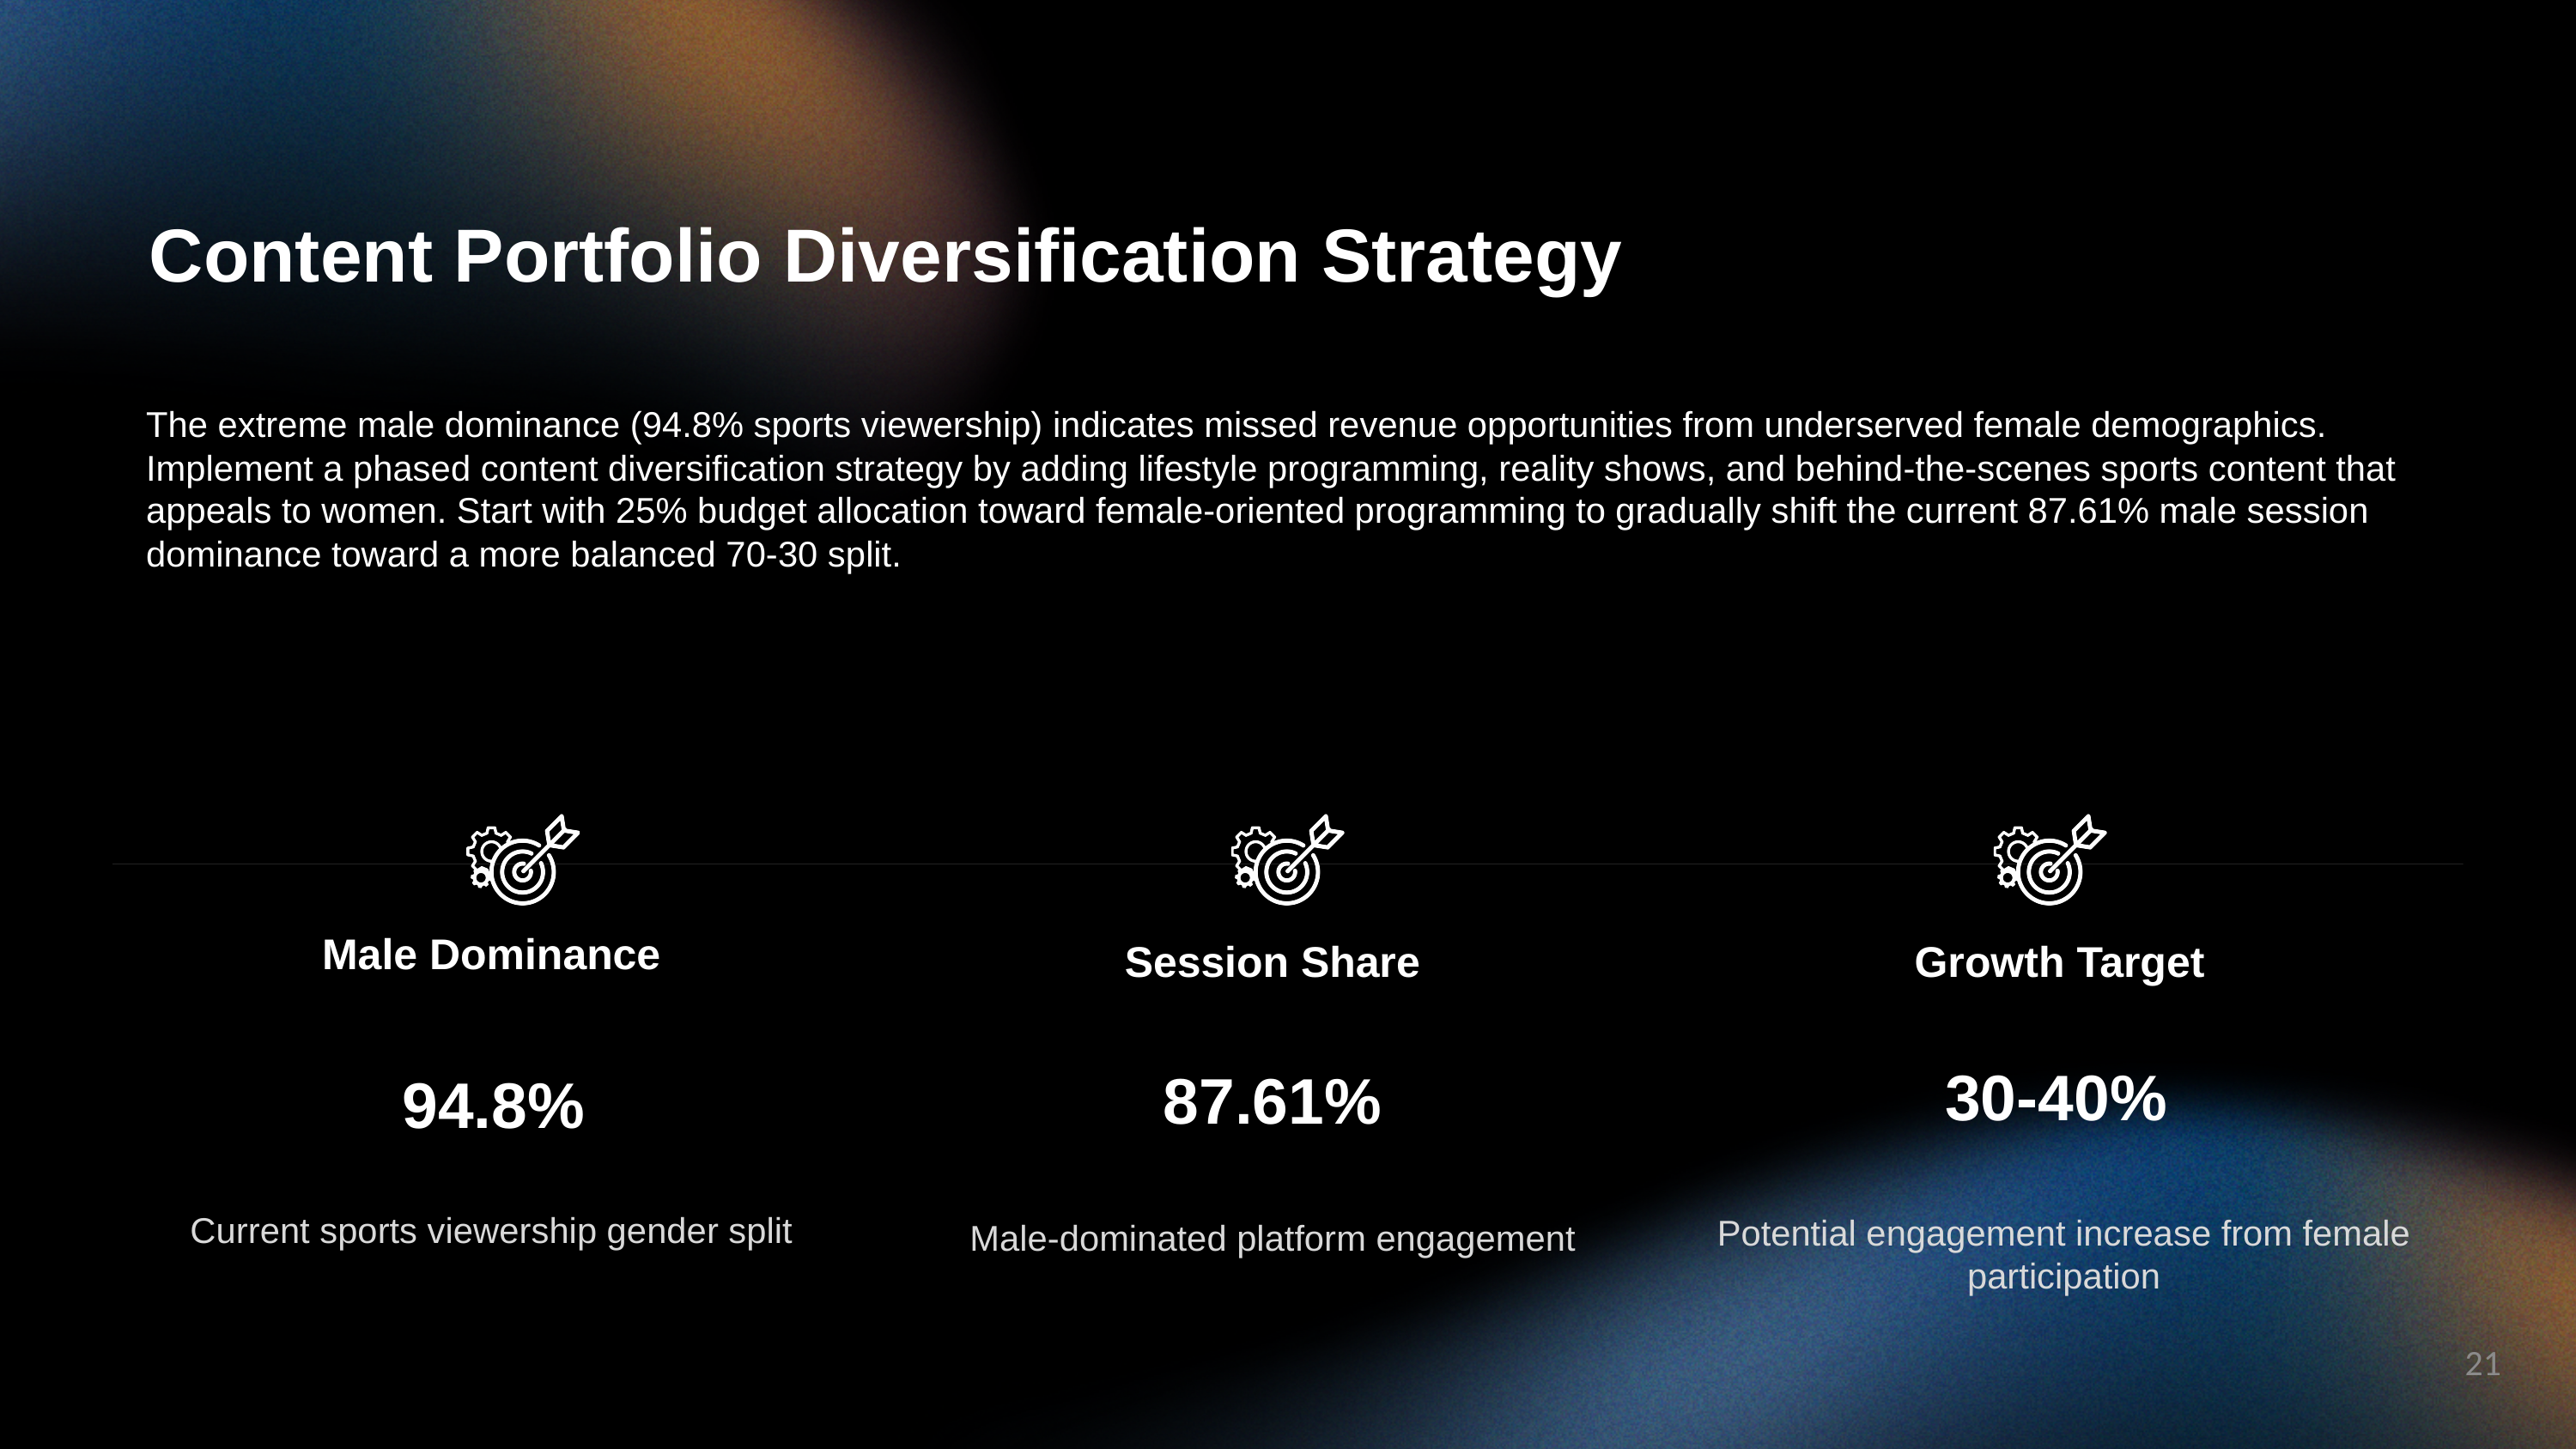

Content Portfolio Diversification Strategy
The extreme male dominance (94.8% sports viewership) indicates missed revenue opportunities from underserved female demographics. Implement a phased content diversification strategy by adding lifestyle programming, reality shows, and behind-the-scenes sports content that appeals to women. Start with 25% budget allocation toward female-oriented programming to gradually shift the current 87.61% male session dominance toward a more balanced 70-30 split.

Male Dominance
Session Share
Growth Target
30-40%
87.61%
94.8%

Current sports viewership gender split
Potential engagement increase from female participation
Male-dominated platform engagement
21